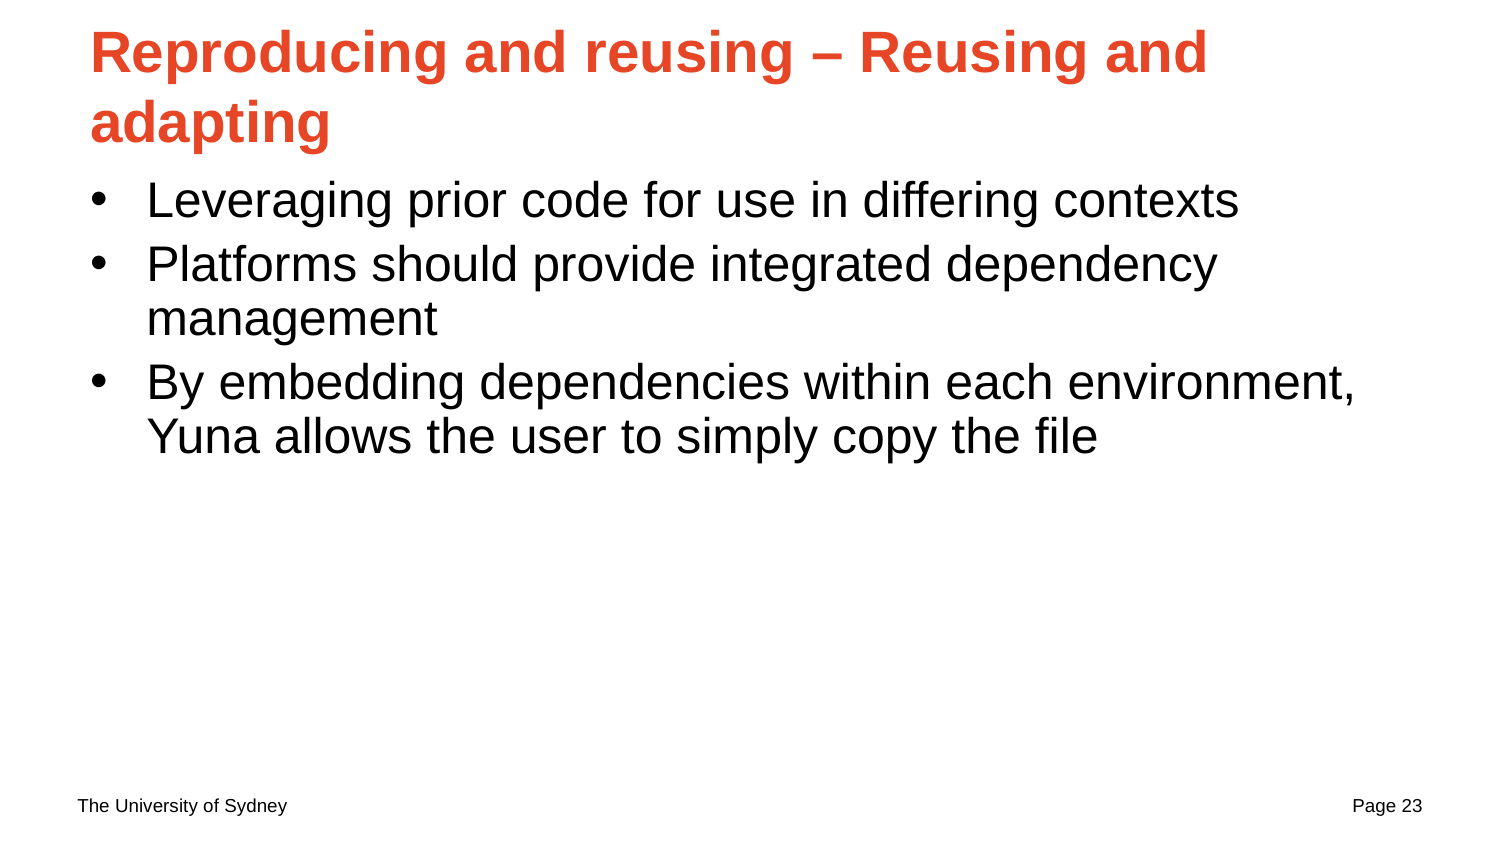

# Reproducing and reusing – Reusing and adapting

Leveraging prior code for use in differing contexts
Platforms should provide integrated dependency management
By embedding dependencies within each environment, Yuna allows the user to simply copy the file